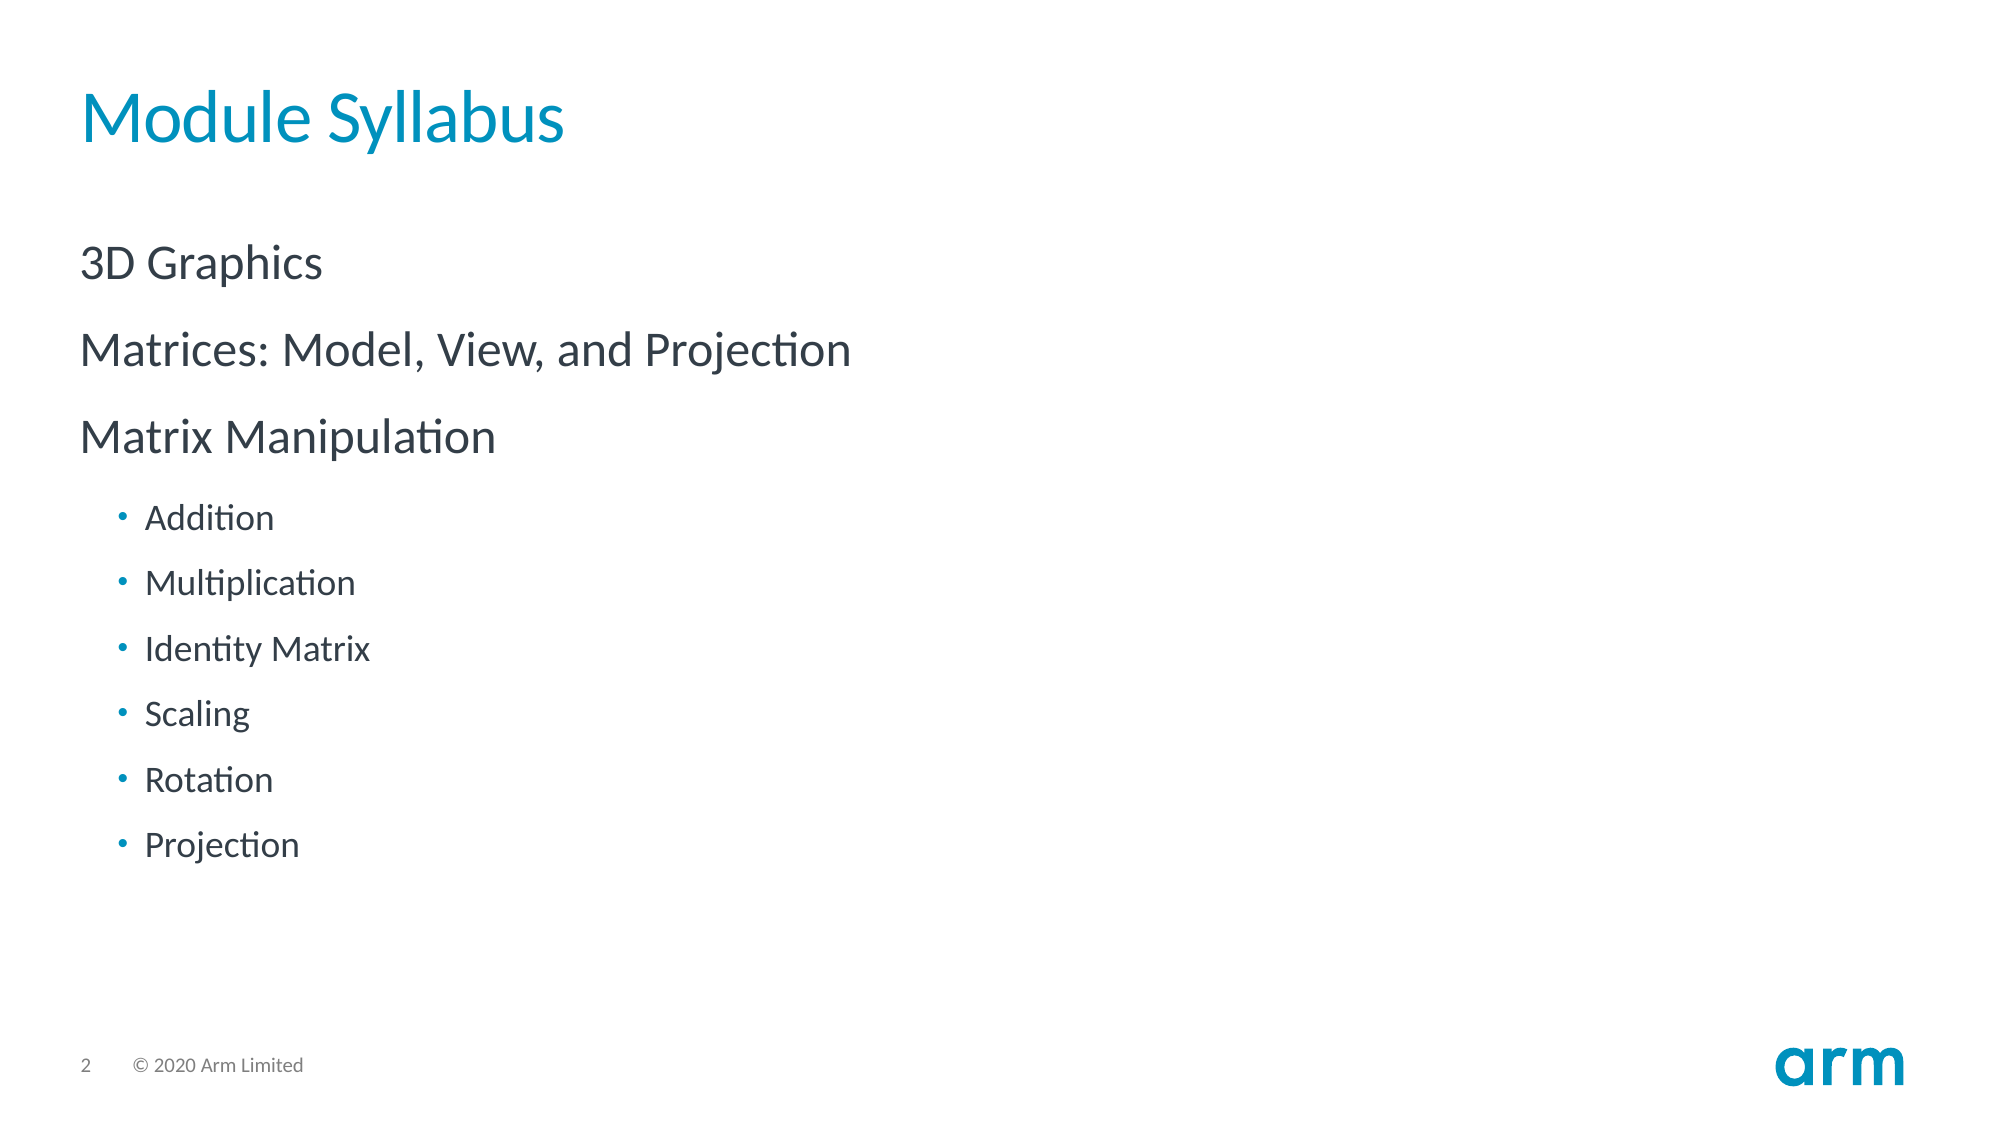

# Module Syllabus
3D Graphics
Matrices: Model, View, and Projection
Matrix Manipulation
Addition
Multiplication
Identity Matrix
Scaling
Rotation
Projection